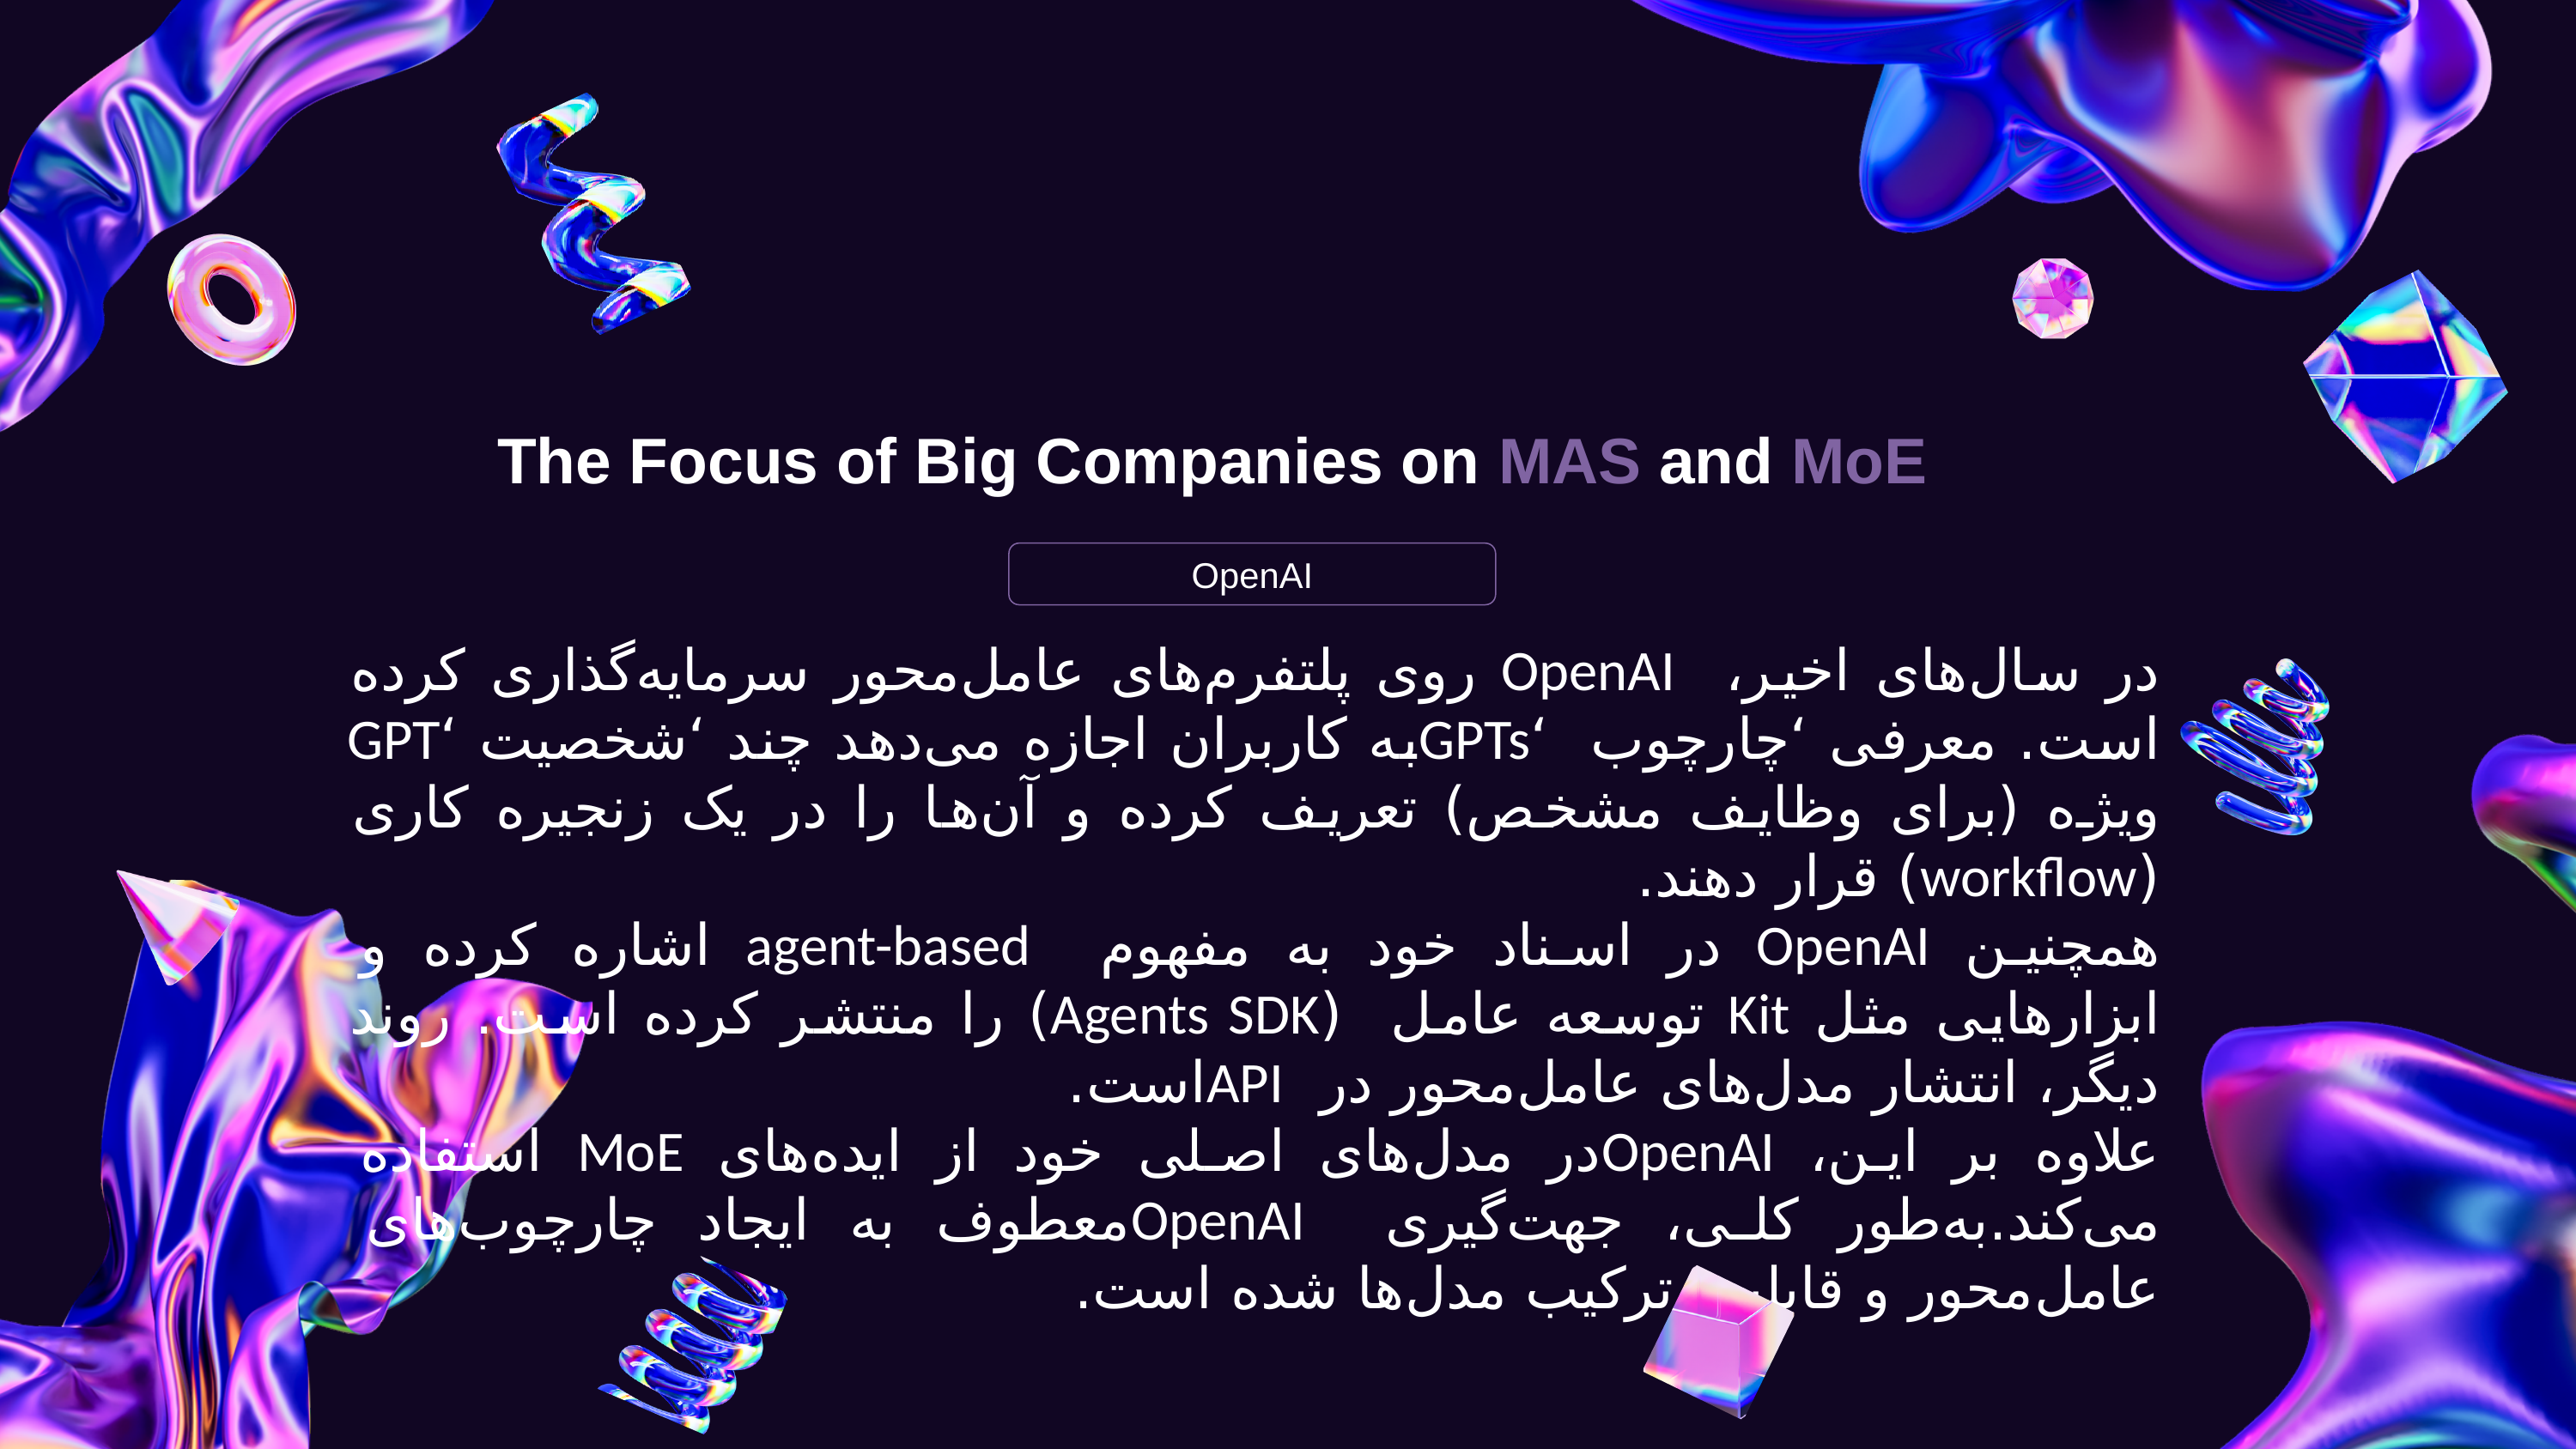

The Focus of Big Companies on MAS and MoE

OpenAI
در سال‌های اخیر،  OpenAI روی پلتفرم‌های عامل‌محور سرمایه‌گذاری کرده است. معرفی ‘چارچوب  ‘GPTsبه کاربران اجازه می‌دهد چند ‘شخصیت ‘GPT ویژه (برای وظایف مشخص) تعریف کرده و آن‌ها را در یک زنجیره کاری (workflow) قرار دهند.
همچنین OpenAI در اسناد خود به مفهوم  agent-based اشاره کرده و ابزارهایی مثل Kit توسعه عامل  (Agents SDK) را منتشر کرده است. روند دیگر، انتشار مدل‌های عامل‌محور در  APIاست.
علاوه بر این، OpenAIدر مدل‌های اصلی خود از ایده‌های MoE استفاده می‌کند.به‌طور کلی، جهت‌گیری  OpenAIمعطوف به ایجاد چارچوب‌های عامل‌محور و قابلیت ترکیب مدل‌ها شده است.